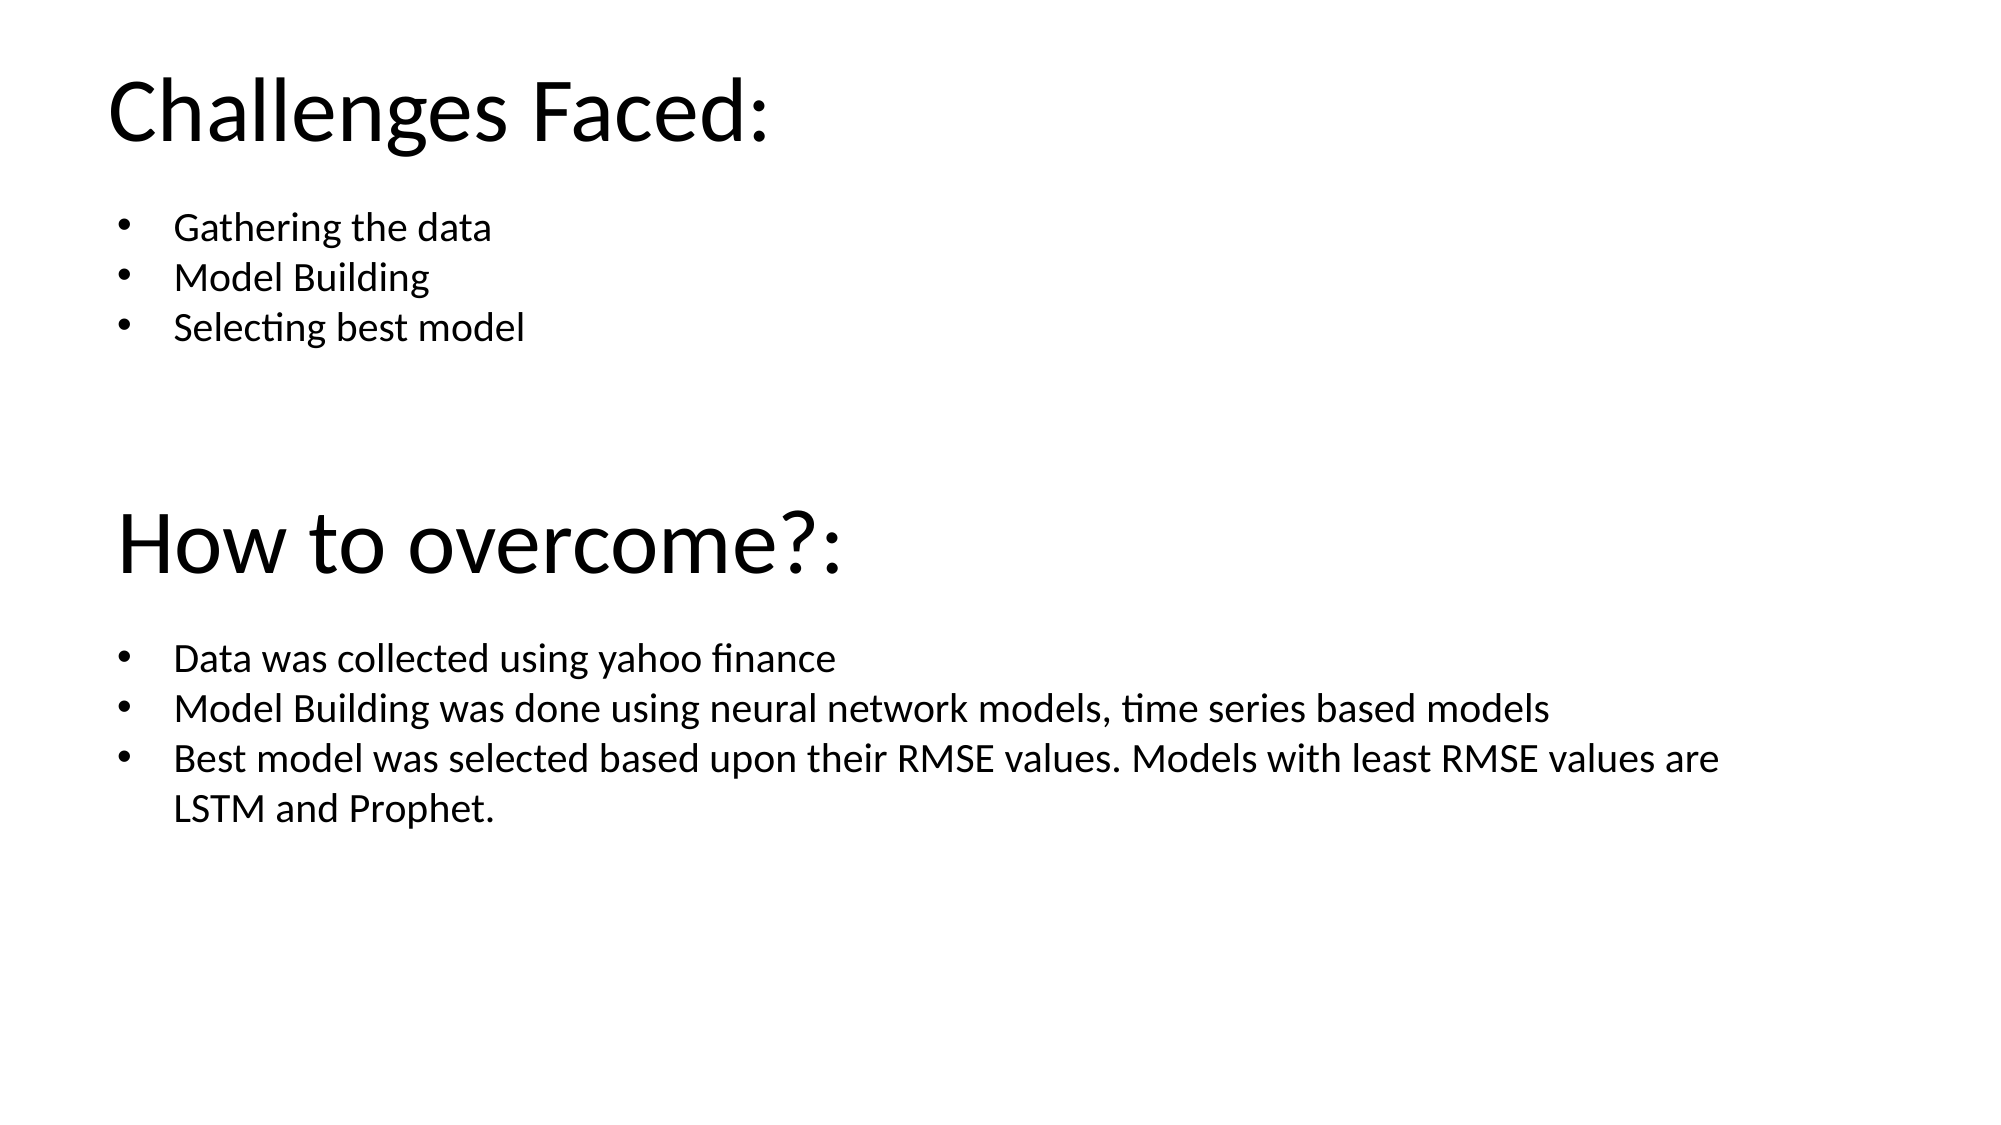

# Challenges Faced:
Gathering the data
Model Building
Selecting best model

How to overcome?:
Data was collected using yahoo finance
Model Building was done using neural network models, time series based models
Best model was selected based upon their RMSE values. Models with least RMSE values are LSTM and Prophet.